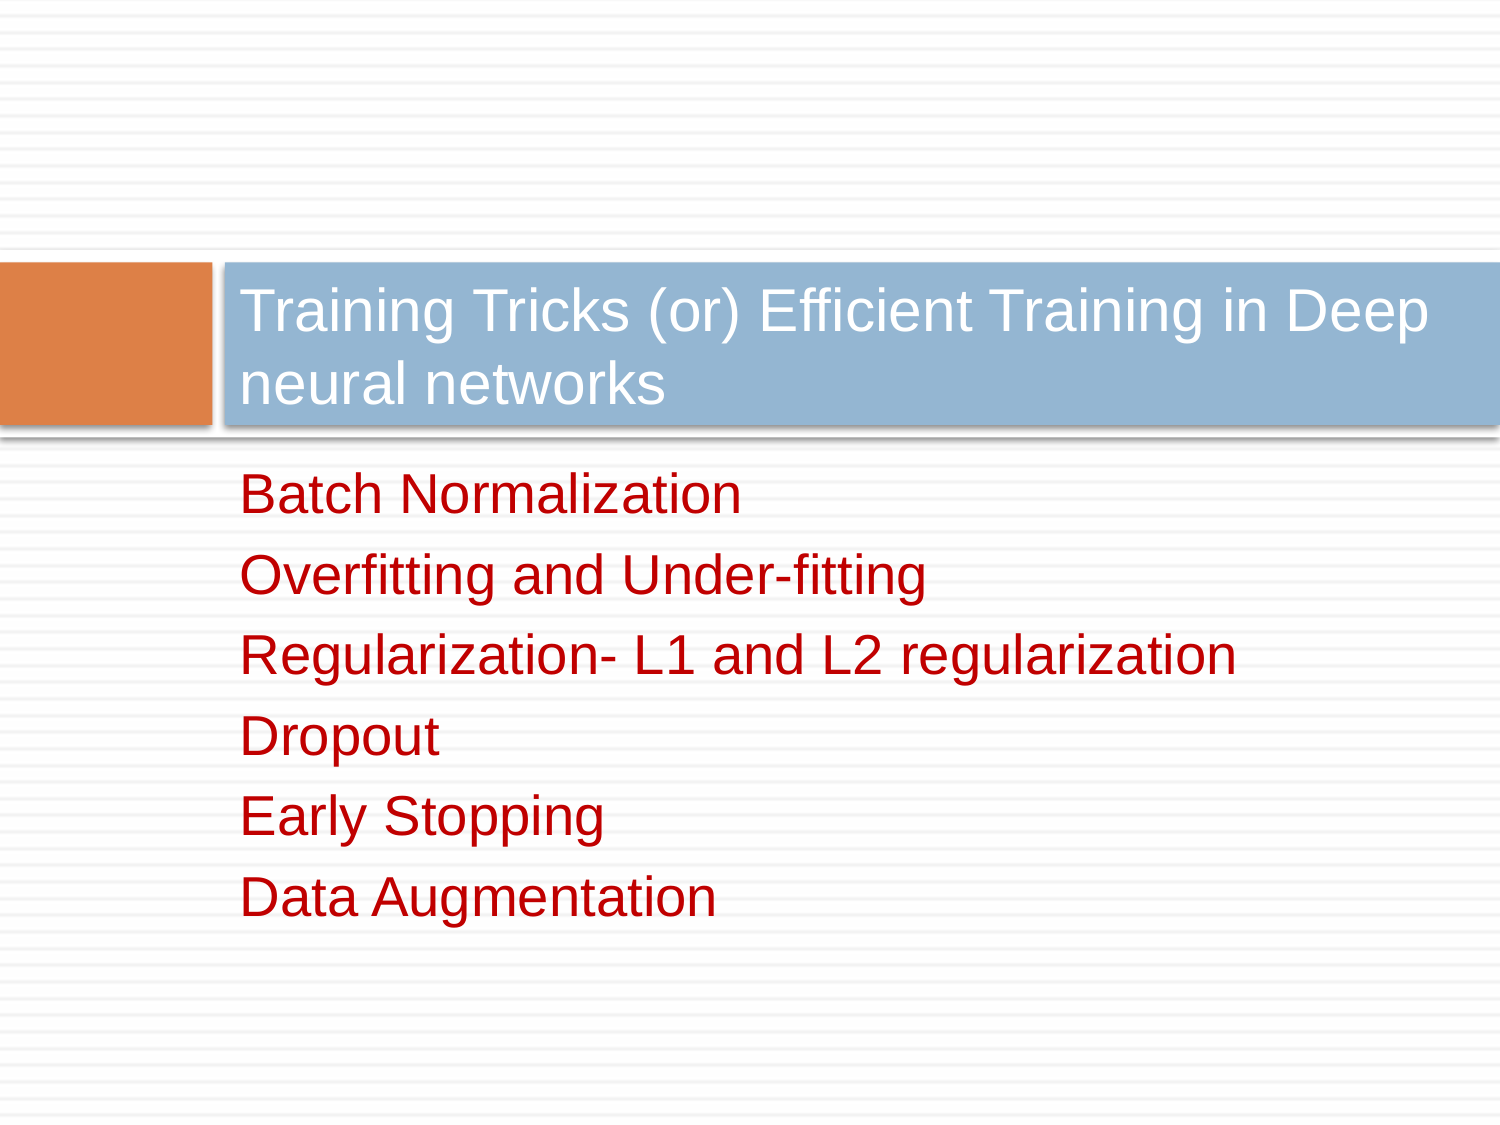

# Training Tricks (or) Efficient Training in Deep neural networks
Batch Normalization
Overfitting and Under-fitting
Regularization- L1 and L2 regularization
Dropout
Early Stopping
Data Augmentation